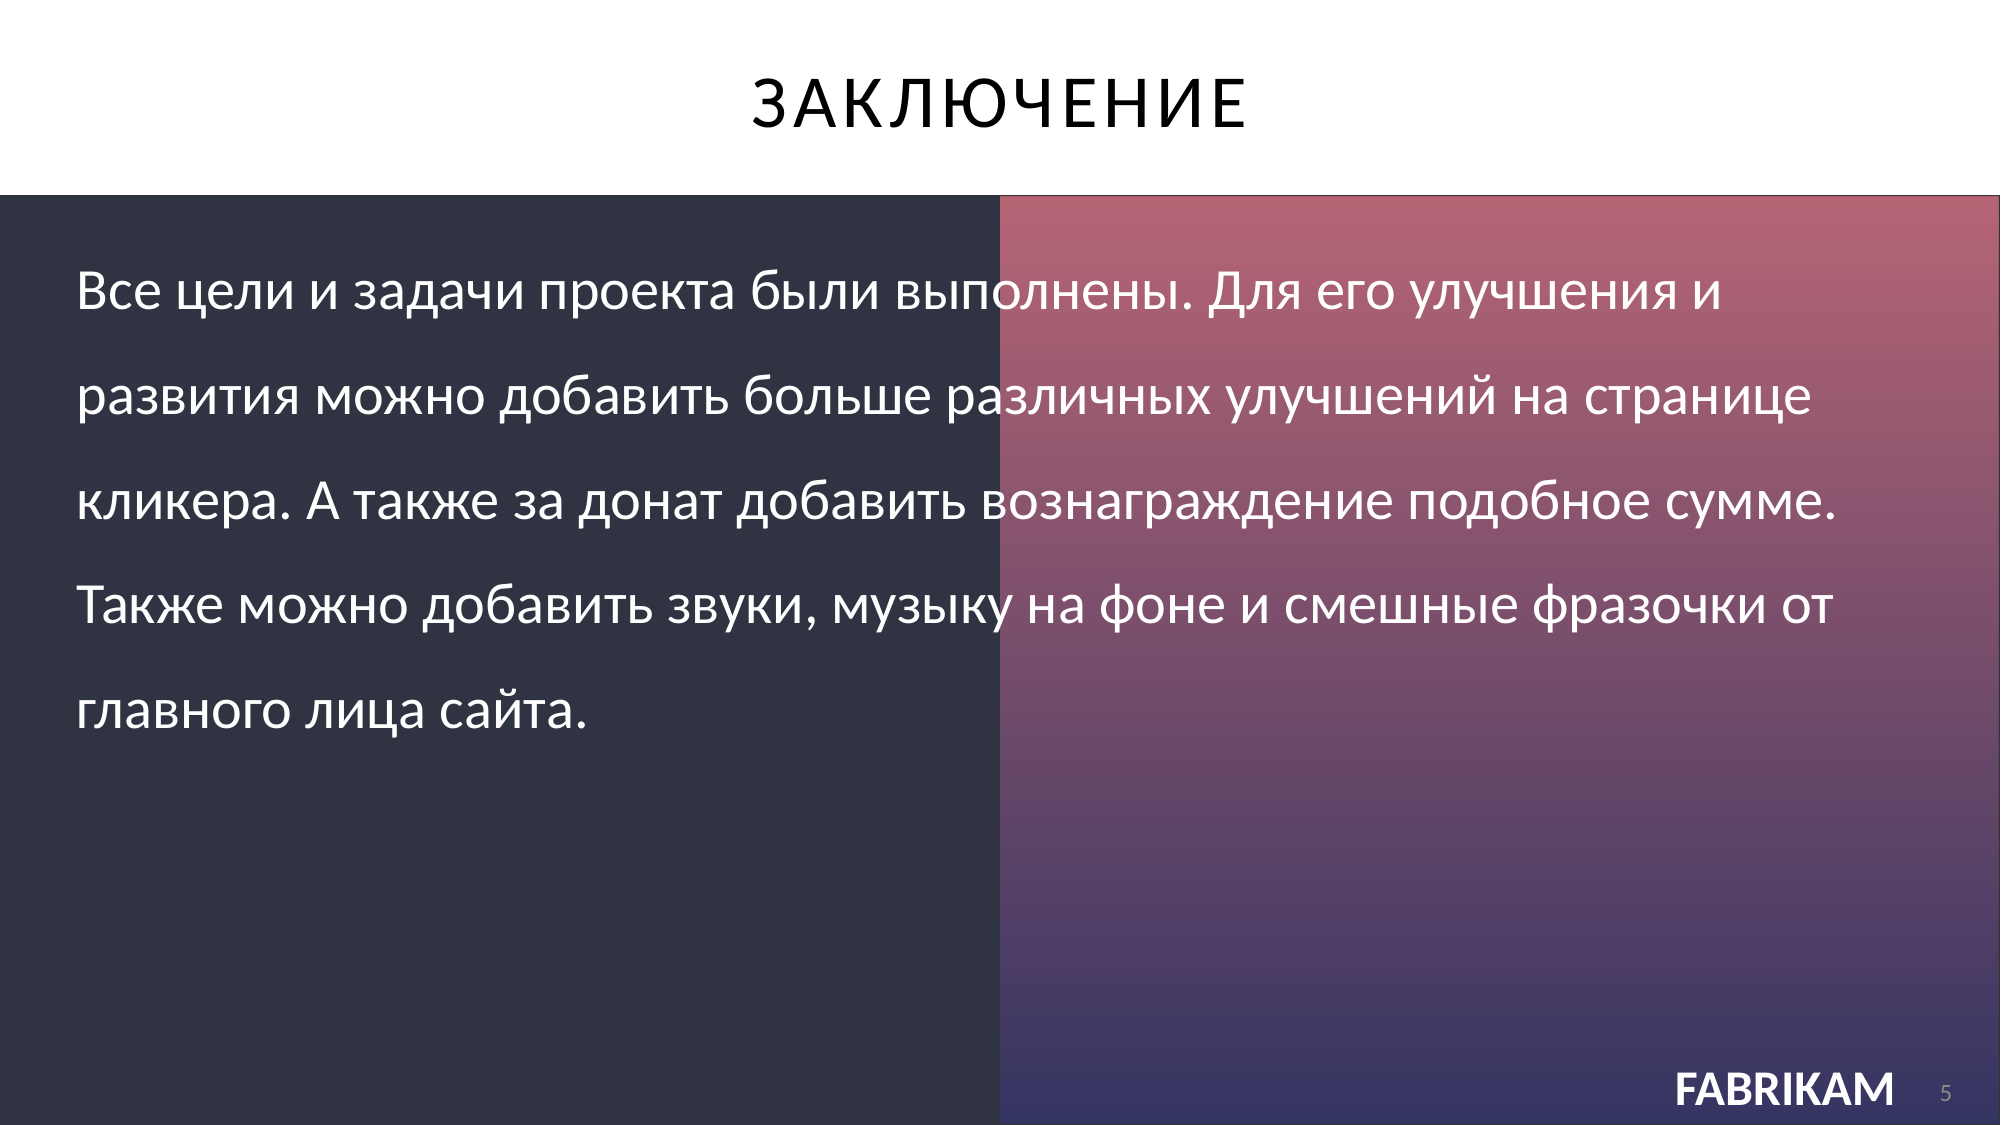

# ЗАключение
Все цели и задачи проекта были выполнены. Для его улучшения и развития можно добавить больше различных улучшений на странице кликера. А также за донат добавить вознаграждение подобное сумме. Также можно добавить звуки, музыку на фоне и смешные фразочки от главного лица сайта.
5